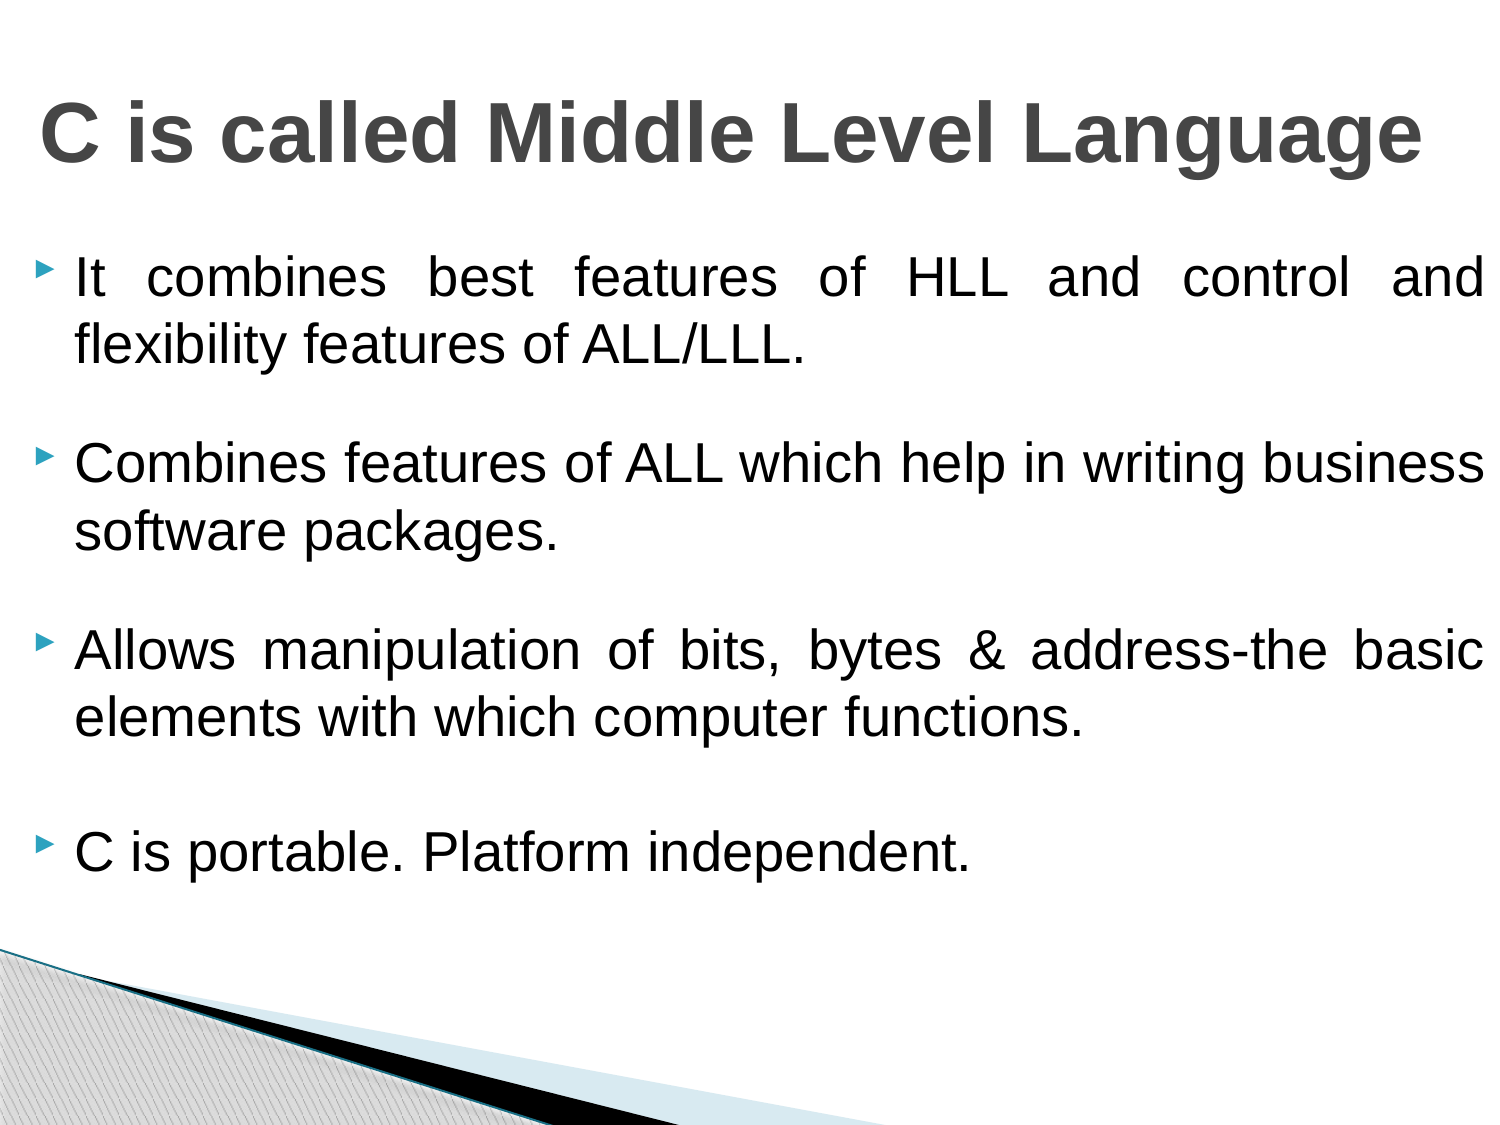

# C is called Middle Level Language
It combines best features of HLL and control and flexibility features of ALL/LLL.

Combines features of ALL which help in writing business software packages.

Allows manipulation of bits, bytes & address-the basic elements with which computer functions.

C is portable. Platform independent.